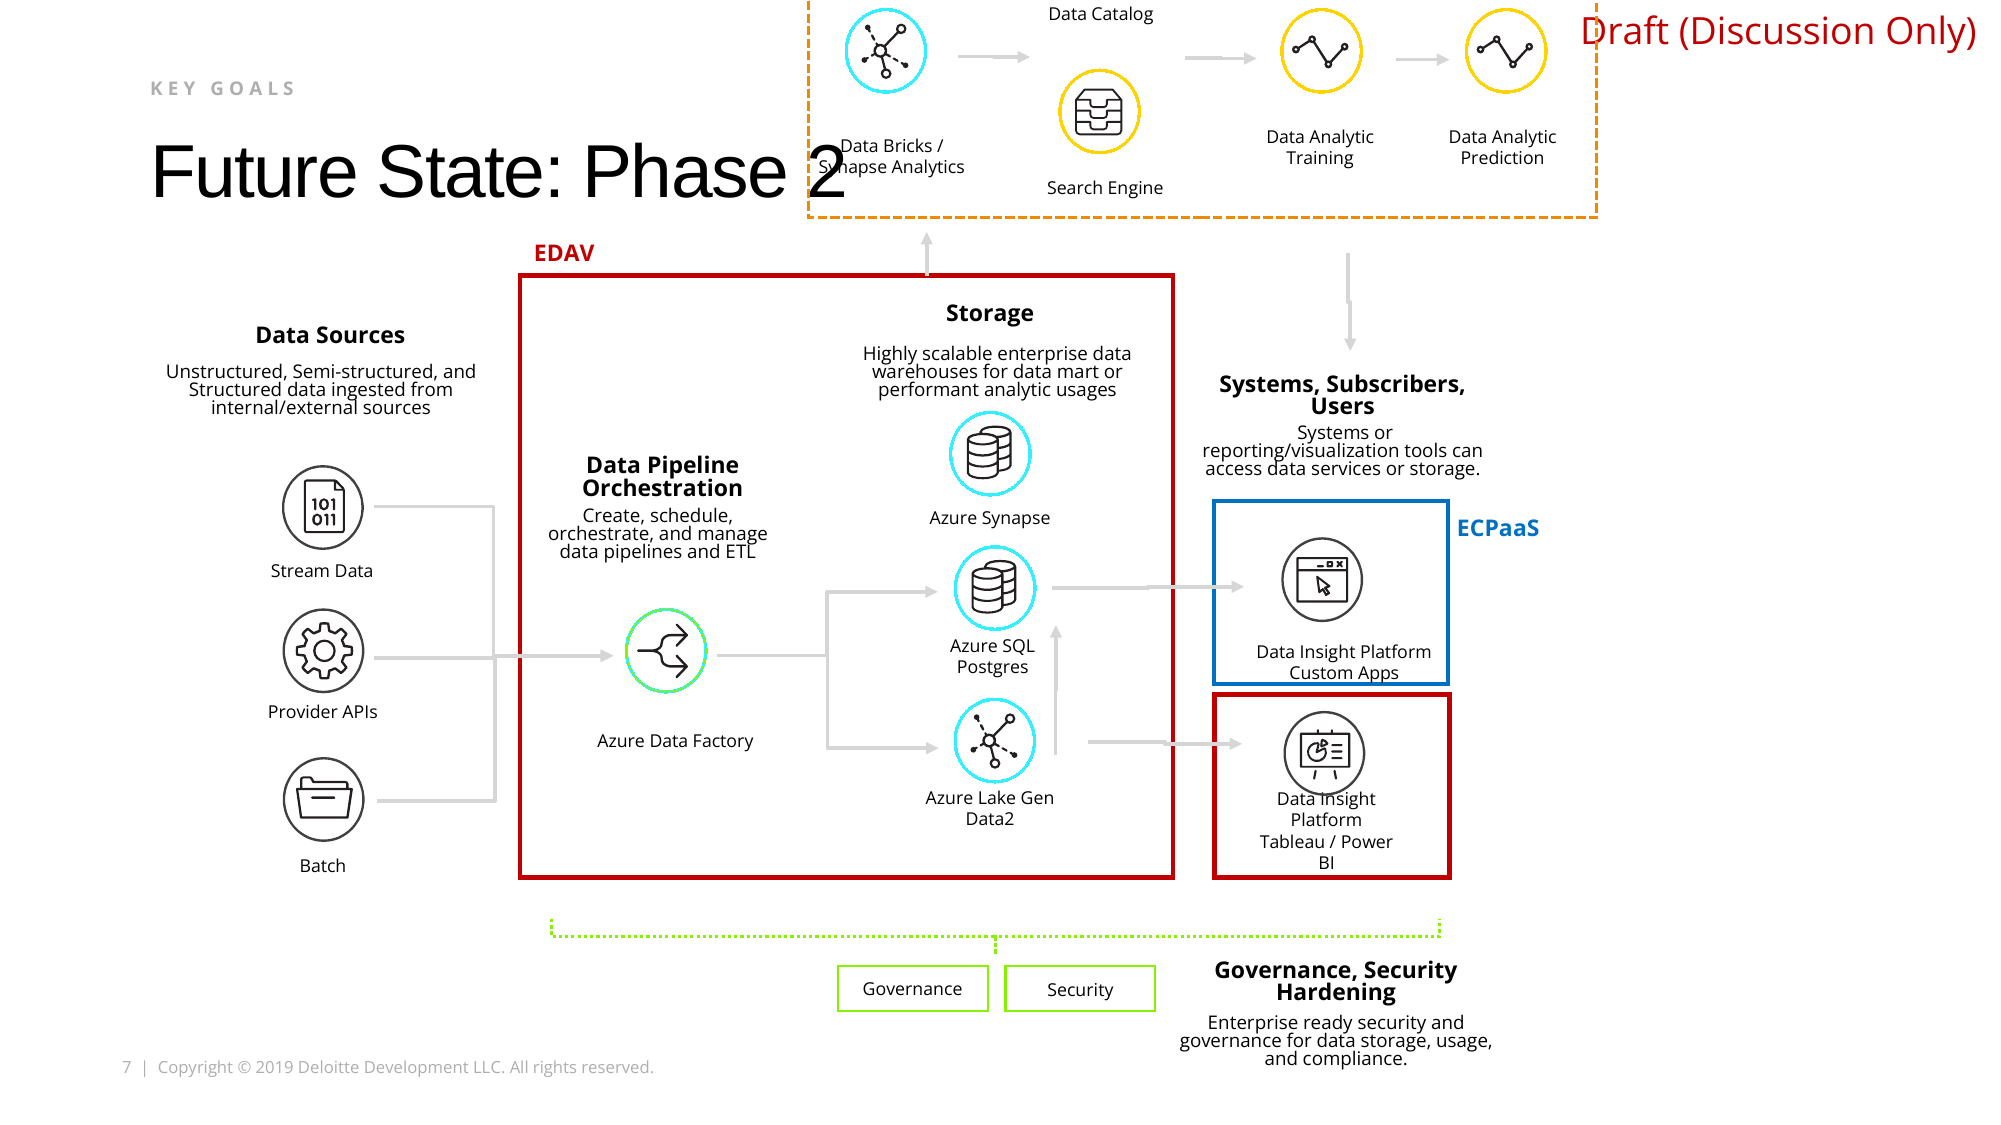

Analytics Workbench

EDAV

Data Catalog

Key Goals
# Future State: Phase 2
Data Analytic Training
Data Analytic Prediction
Data Bricks / Synapse Analytics
Search Engine
EDAV

Storage
Highly scalable enterprise data warehouses for data mart or performant analytic usages
Data Sources
Unstructured, Semi-structured, and Structured data ingested from internal/external sources
Systems, Subscribers, Users
Systems or reporting/visualization tools can  access data services or storage.

Data Pipeline Orchestration
Create, schedule, orchestrate, and manage data pipelines and ETL

﻿﻿
Azure Synapse

ECPaaS

Stream Data

Data Insight Platform Custom Apps
Azure SQL Postgres

Provider APIs

Azure Data Factory

Azure Lake Gen Data2
Data Insight Platform Tableau / Power BI
Batch
Governance, Security Hardening
Enterprise ready security and governance for data storage, usage, and compliance.
Security
Governance